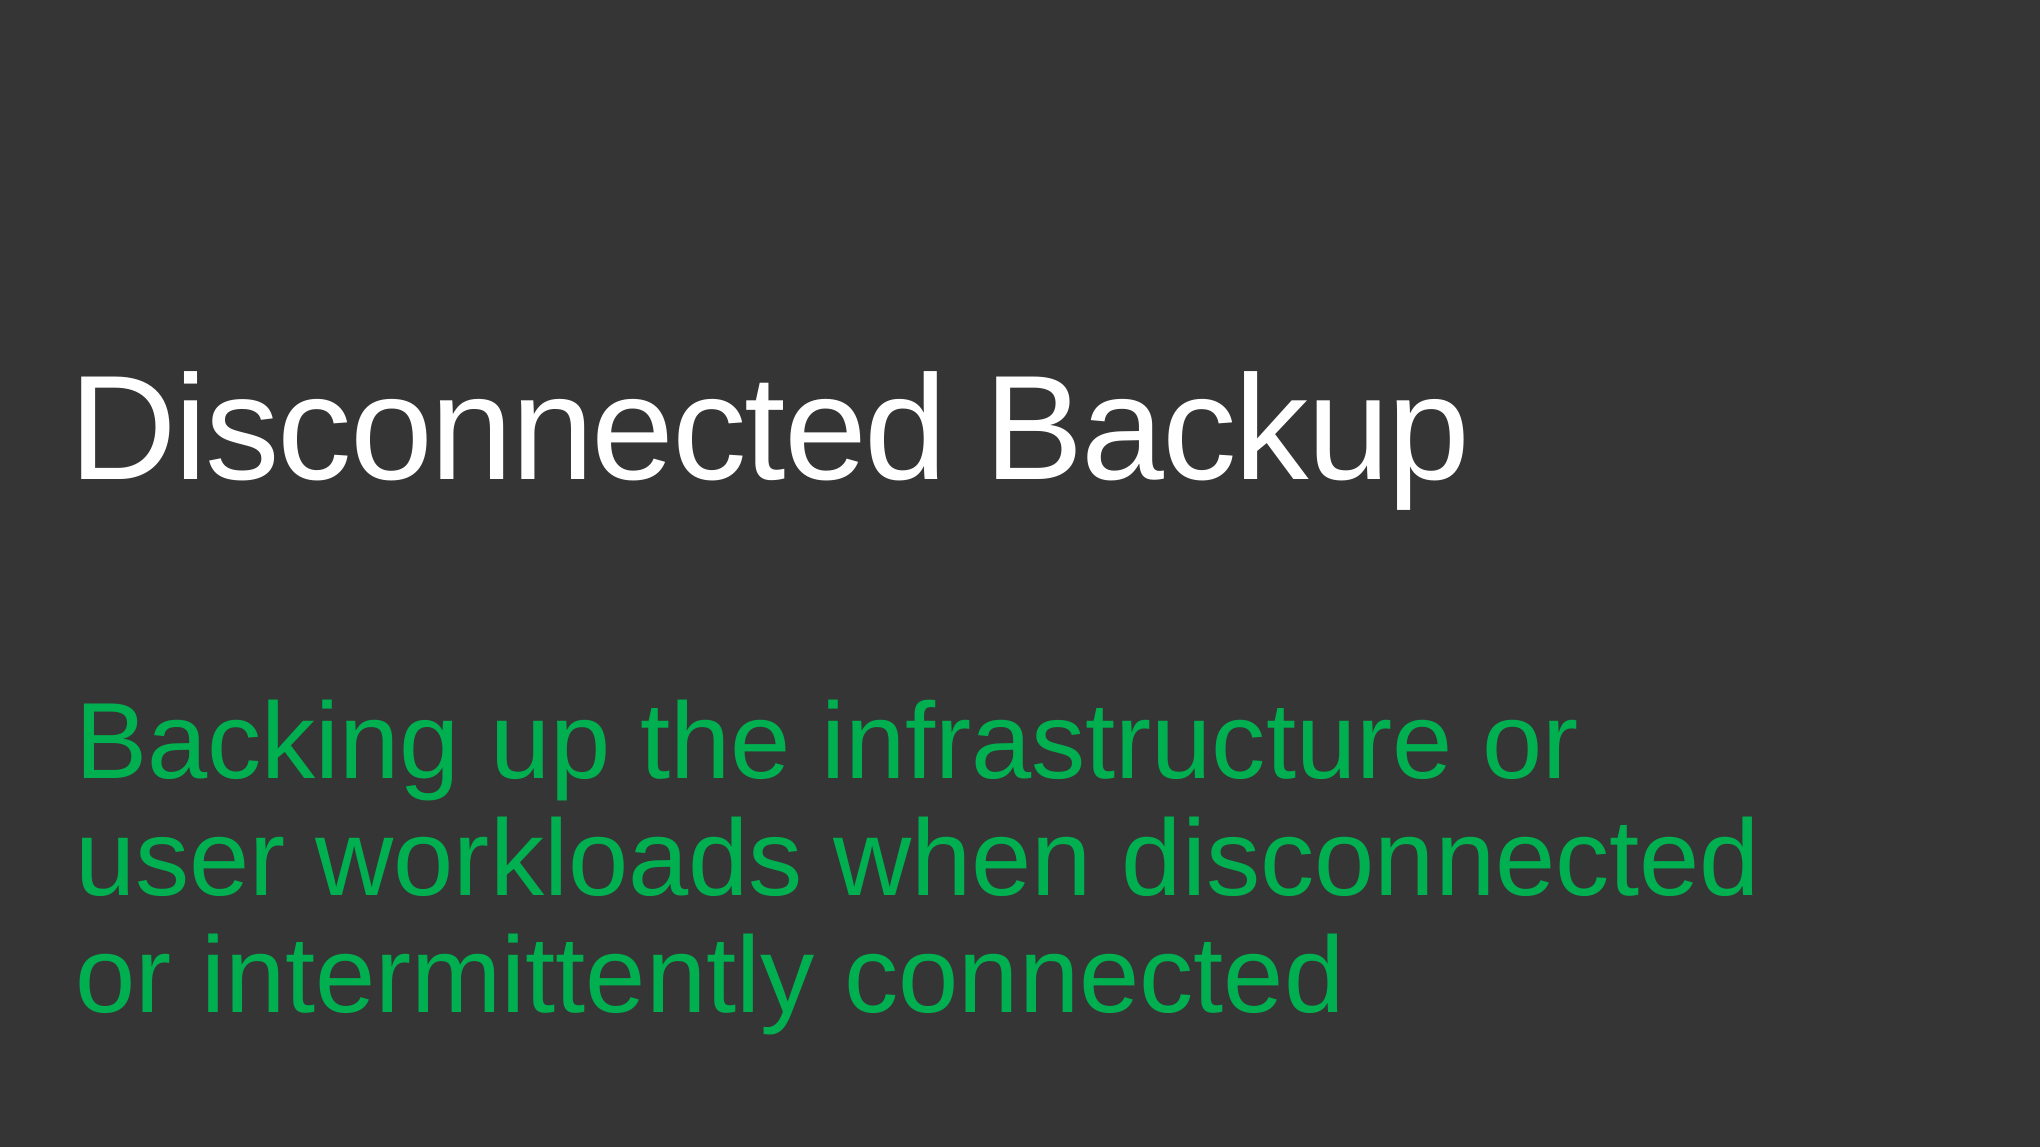

Disconnected Backup
Backing up the infrastructure or user workloads when disconnected or intermittently connected